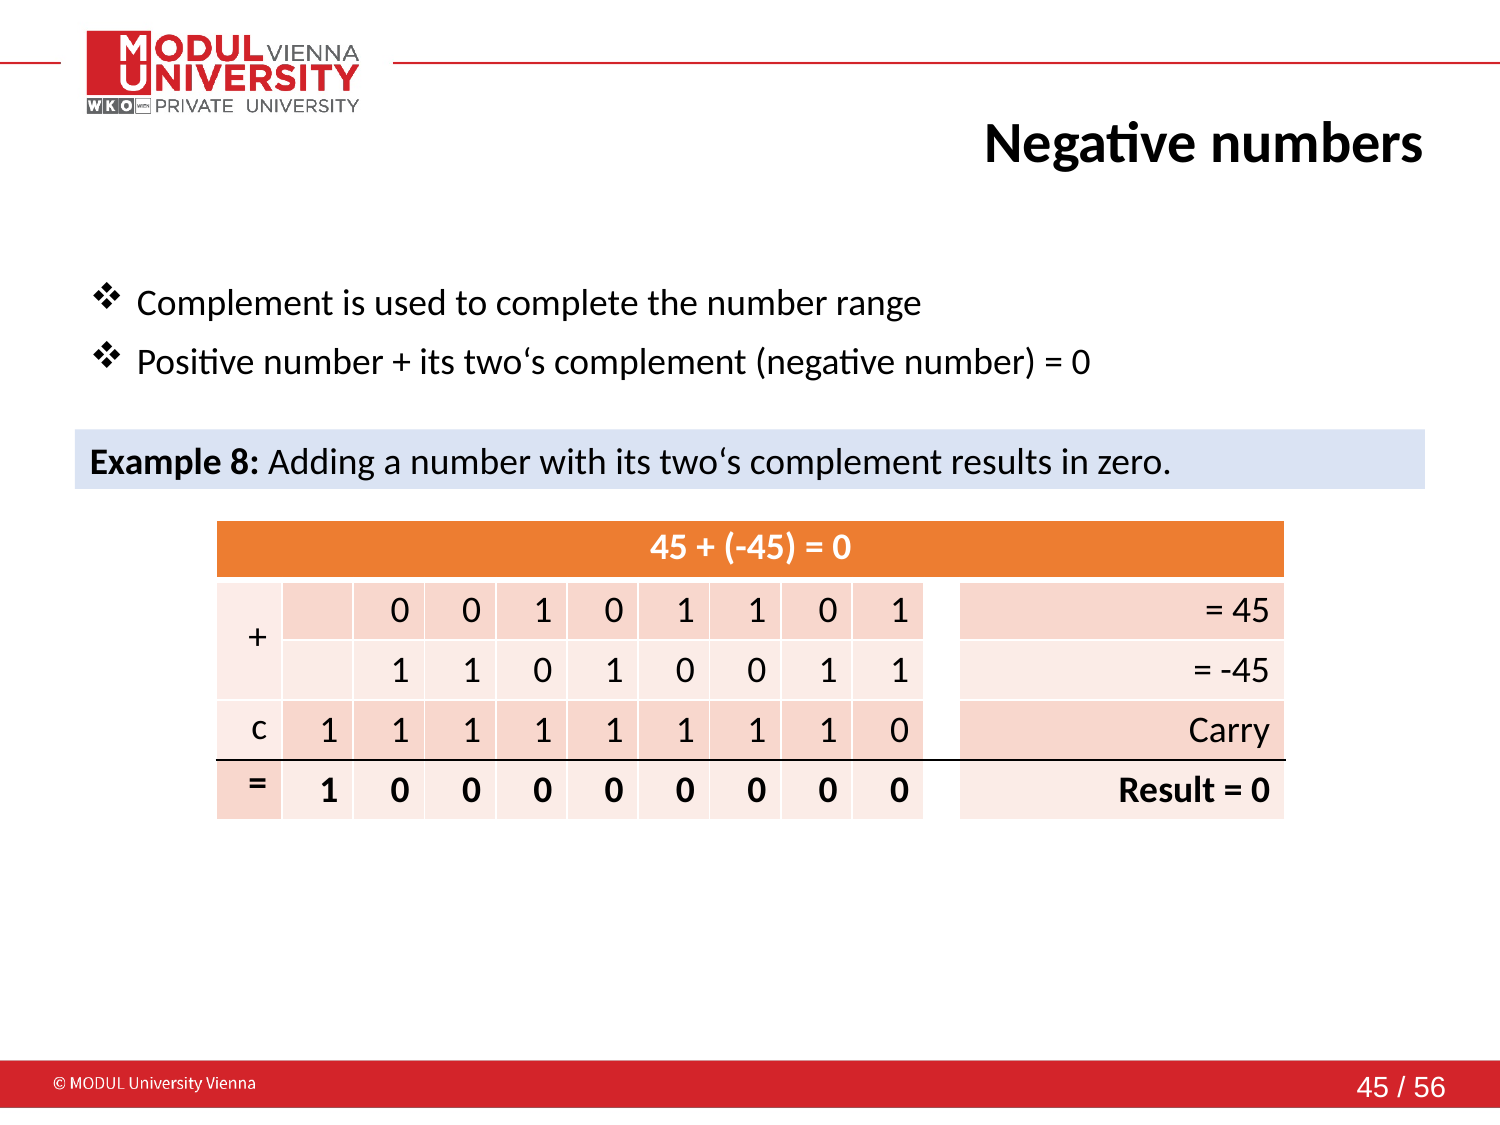

# Negative numbers
Complement is used to complete the number range
Positive number + its two‘s complement (negative number) = 0
Example 8: Adding a number with its two‘s complement results in zero.
| 45 + (-45) = 0 |  |  |  |  |  |  |  |  |  |  |  |
| --- | --- | --- | --- | --- | --- | --- | --- | --- | --- | --- | --- |
| + |  | 0 | 0 | 1 | 0 | 1 | 1 | 0 | 1 |  | = 45 |
|  |  | 1 | 1 | 0 | 1 | 0 | 0 | 1 | 1 |  | = -45 |
| c | 1 | 1 | 1 | 1 | 1 | 1 | 1 | 1 | 0 |  | Carry |
| = | 1 | 0 | 0 | 0 | 0 | 0 | 0 | 0 | 0 |  | Result = 0 |